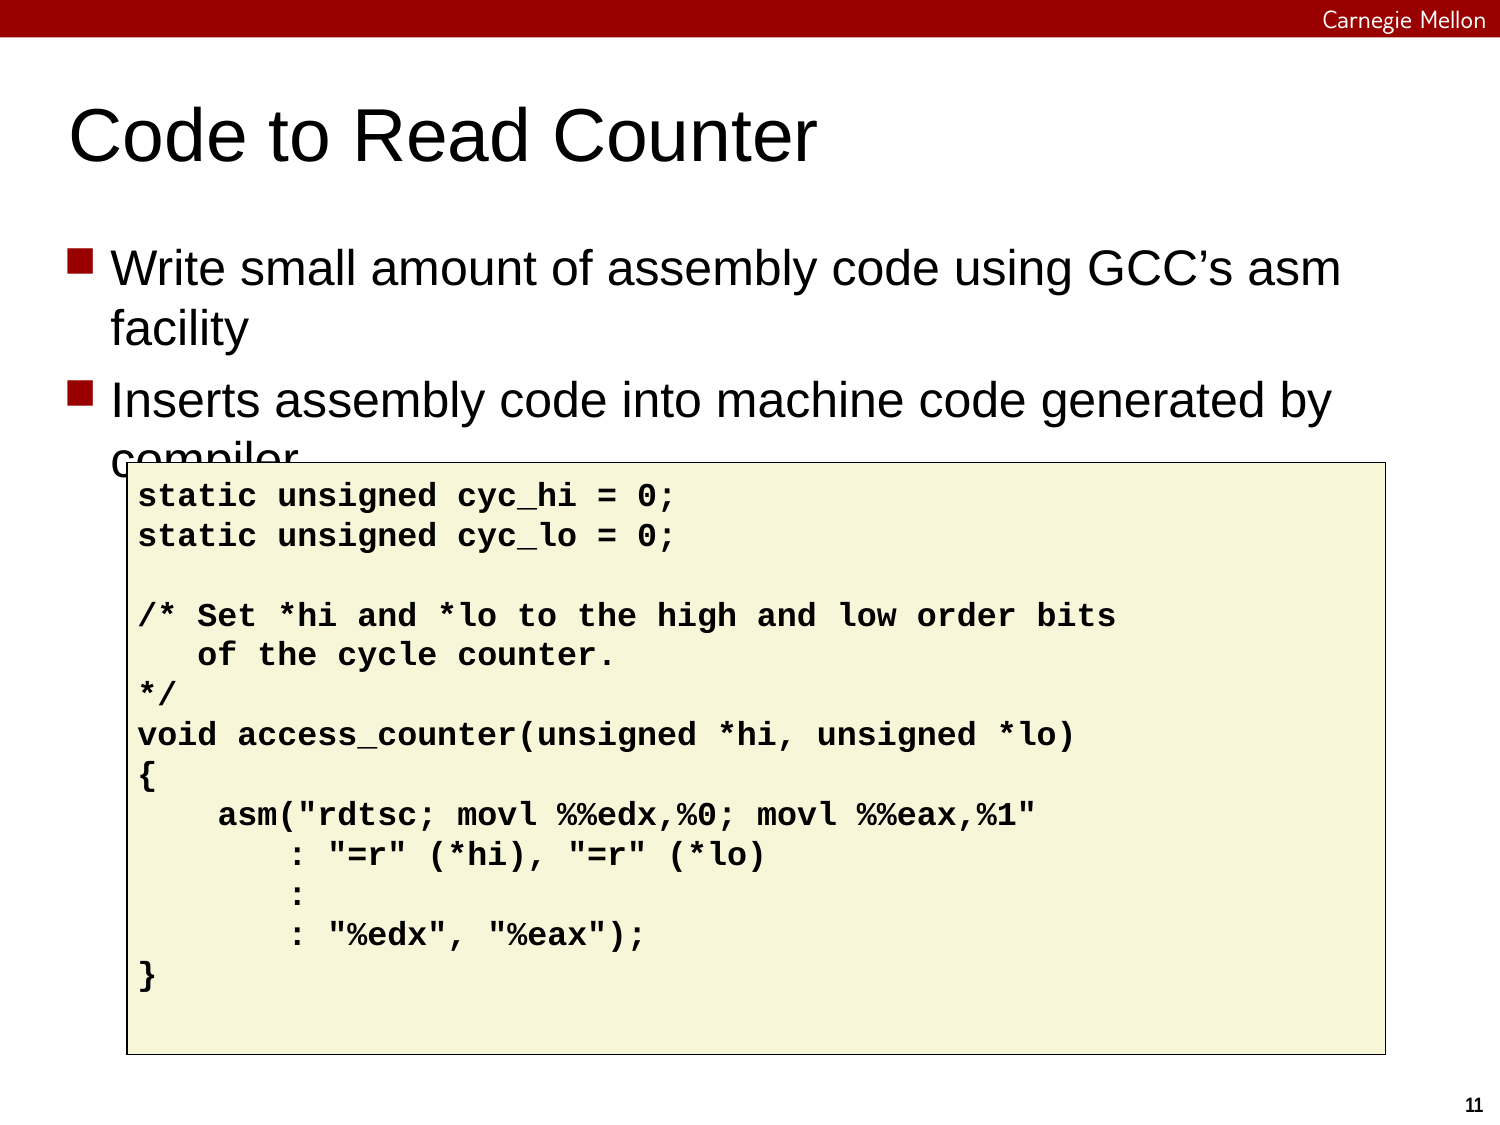

Carnegie Mellon
# Code to Read Counter
Write small amount of assembly code using GCC’s asm facility
Inserts assembly code into machine code generated by compiler
static unsigned cyc_hi = 0;
static unsigned cyc_lo = 0;

/* Set *hi and *lo to the high and low order bits
   of the cycle counter.
*/
void access_counter(unsigned *hi, unsigned *lo)
{
    asm("rdtsc; movl %%edx,%0; movl %%eax,%1"
	: "=r" (*hi), "=r" (*lo)
	:
	: "%edx", "%eax");
}